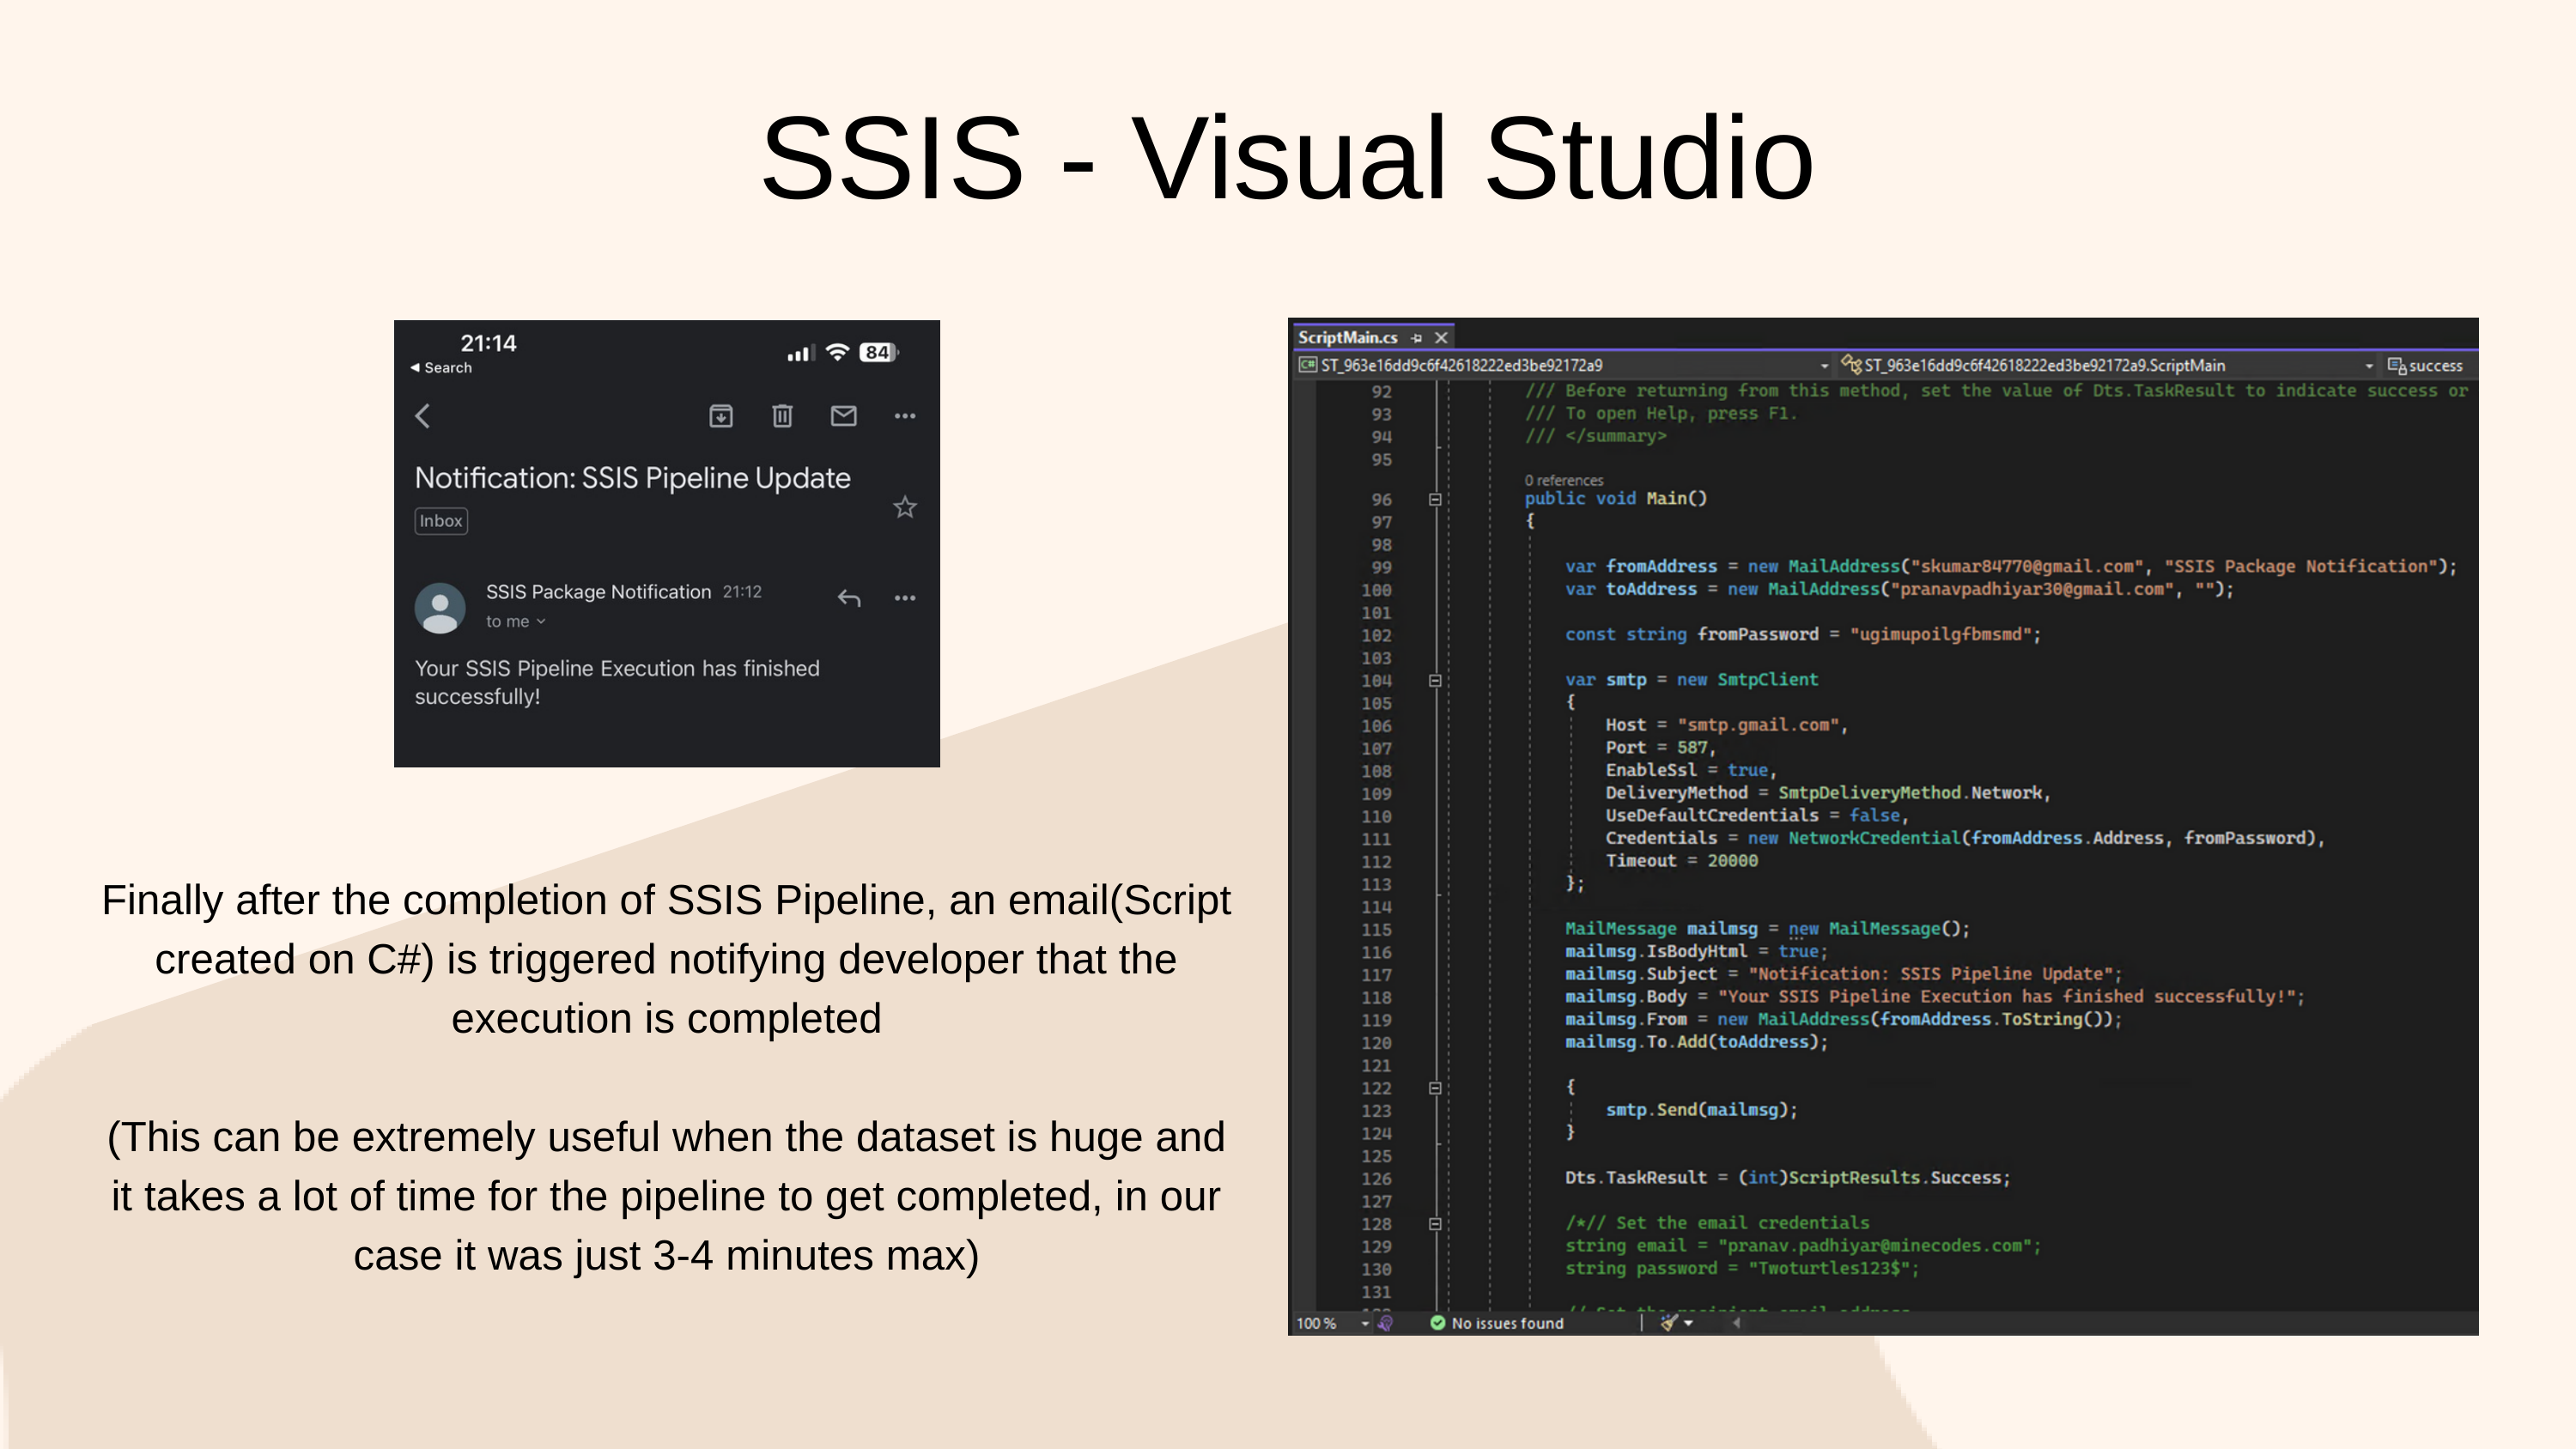

SSIS - Visual Studio

Finally after the completion of SSIS Pipeline, an email(Script created on C#) is triggered notifying developer that the execution is completed

(This can be extremely useful when the dataset is huge and it takes a lot of time for the pipeline to get completed, in our case it was just 3-4 minutes max)